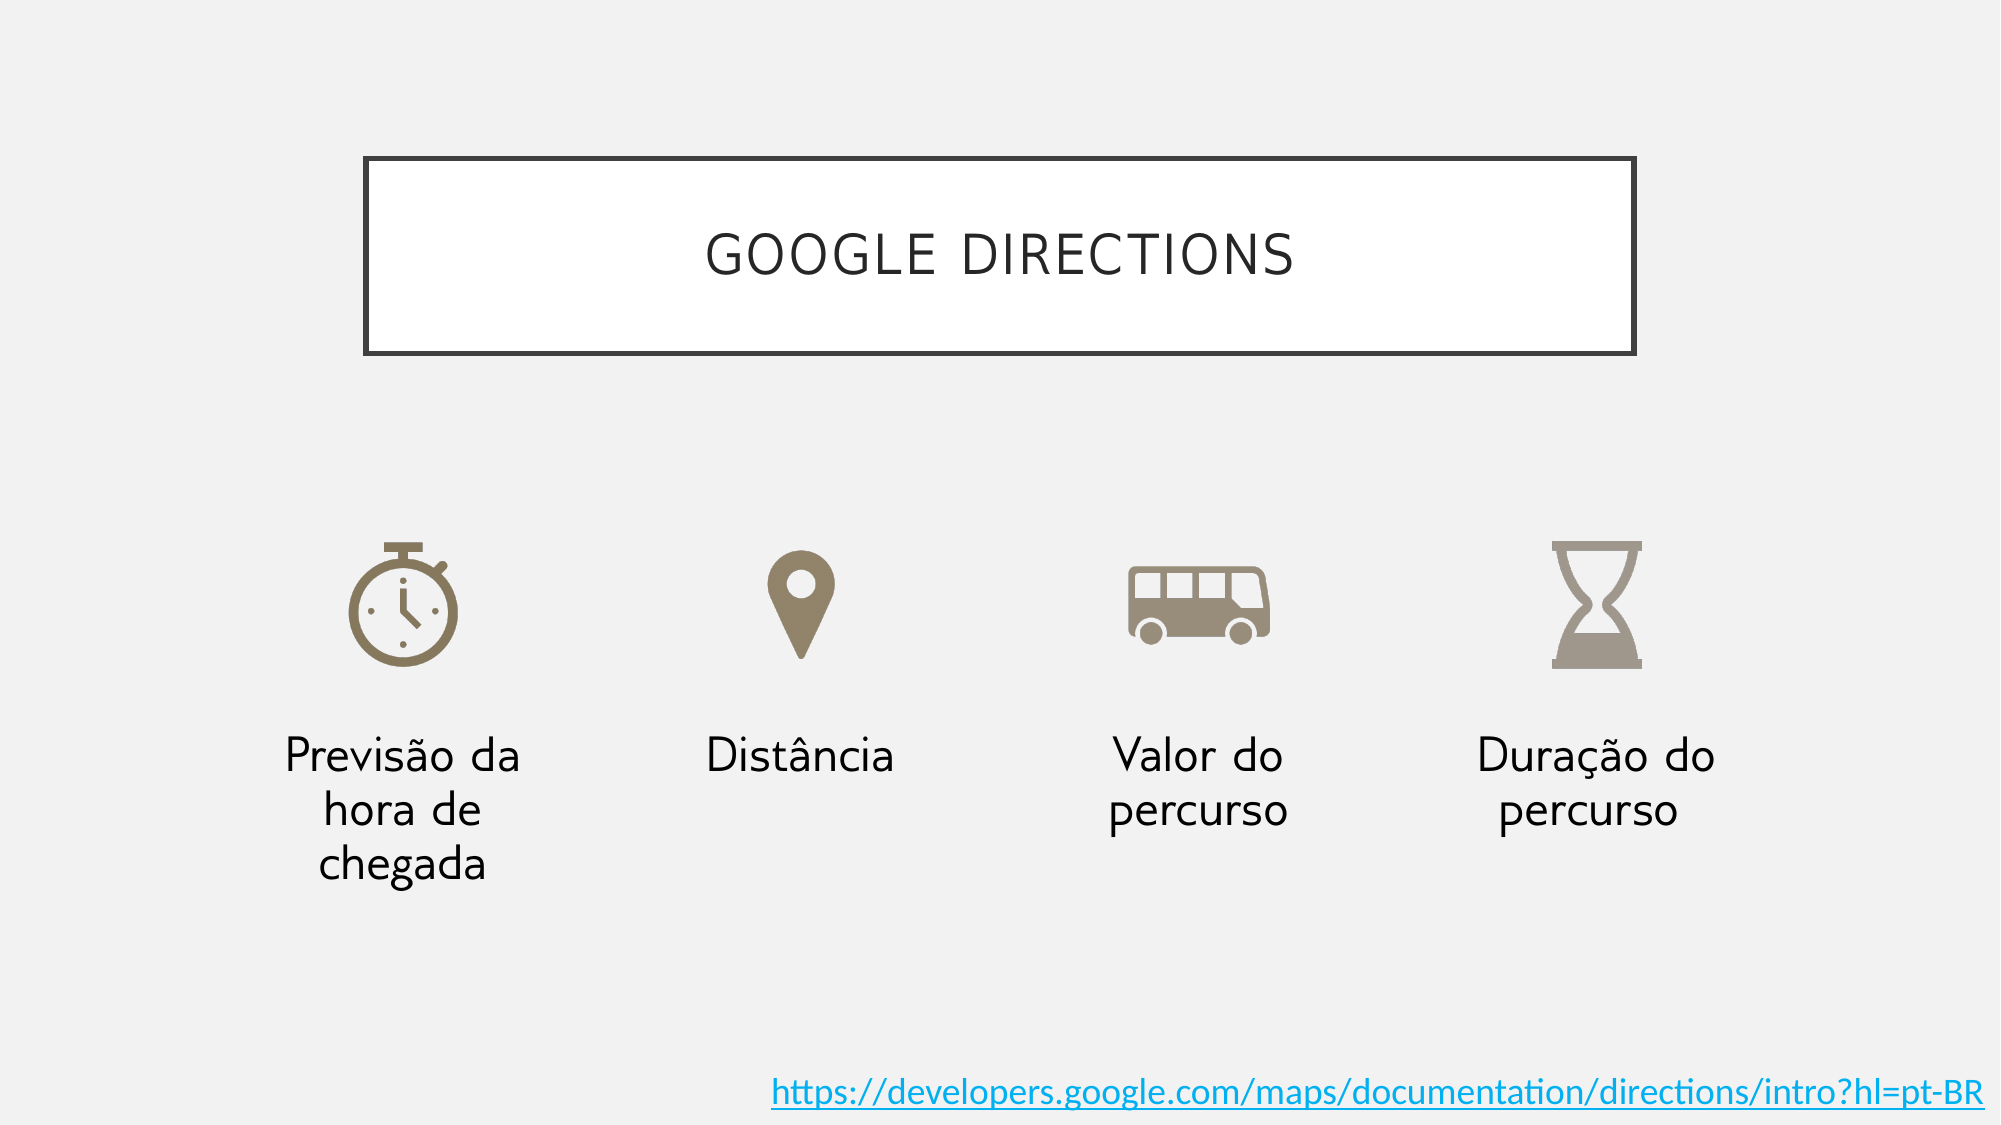

# Google directions
Previsão da hora de chegada
Distância
Valor do percurso
Duração do percurso
https://developers.google.com/maps/documentation/directions/intro?hl=pt-BR